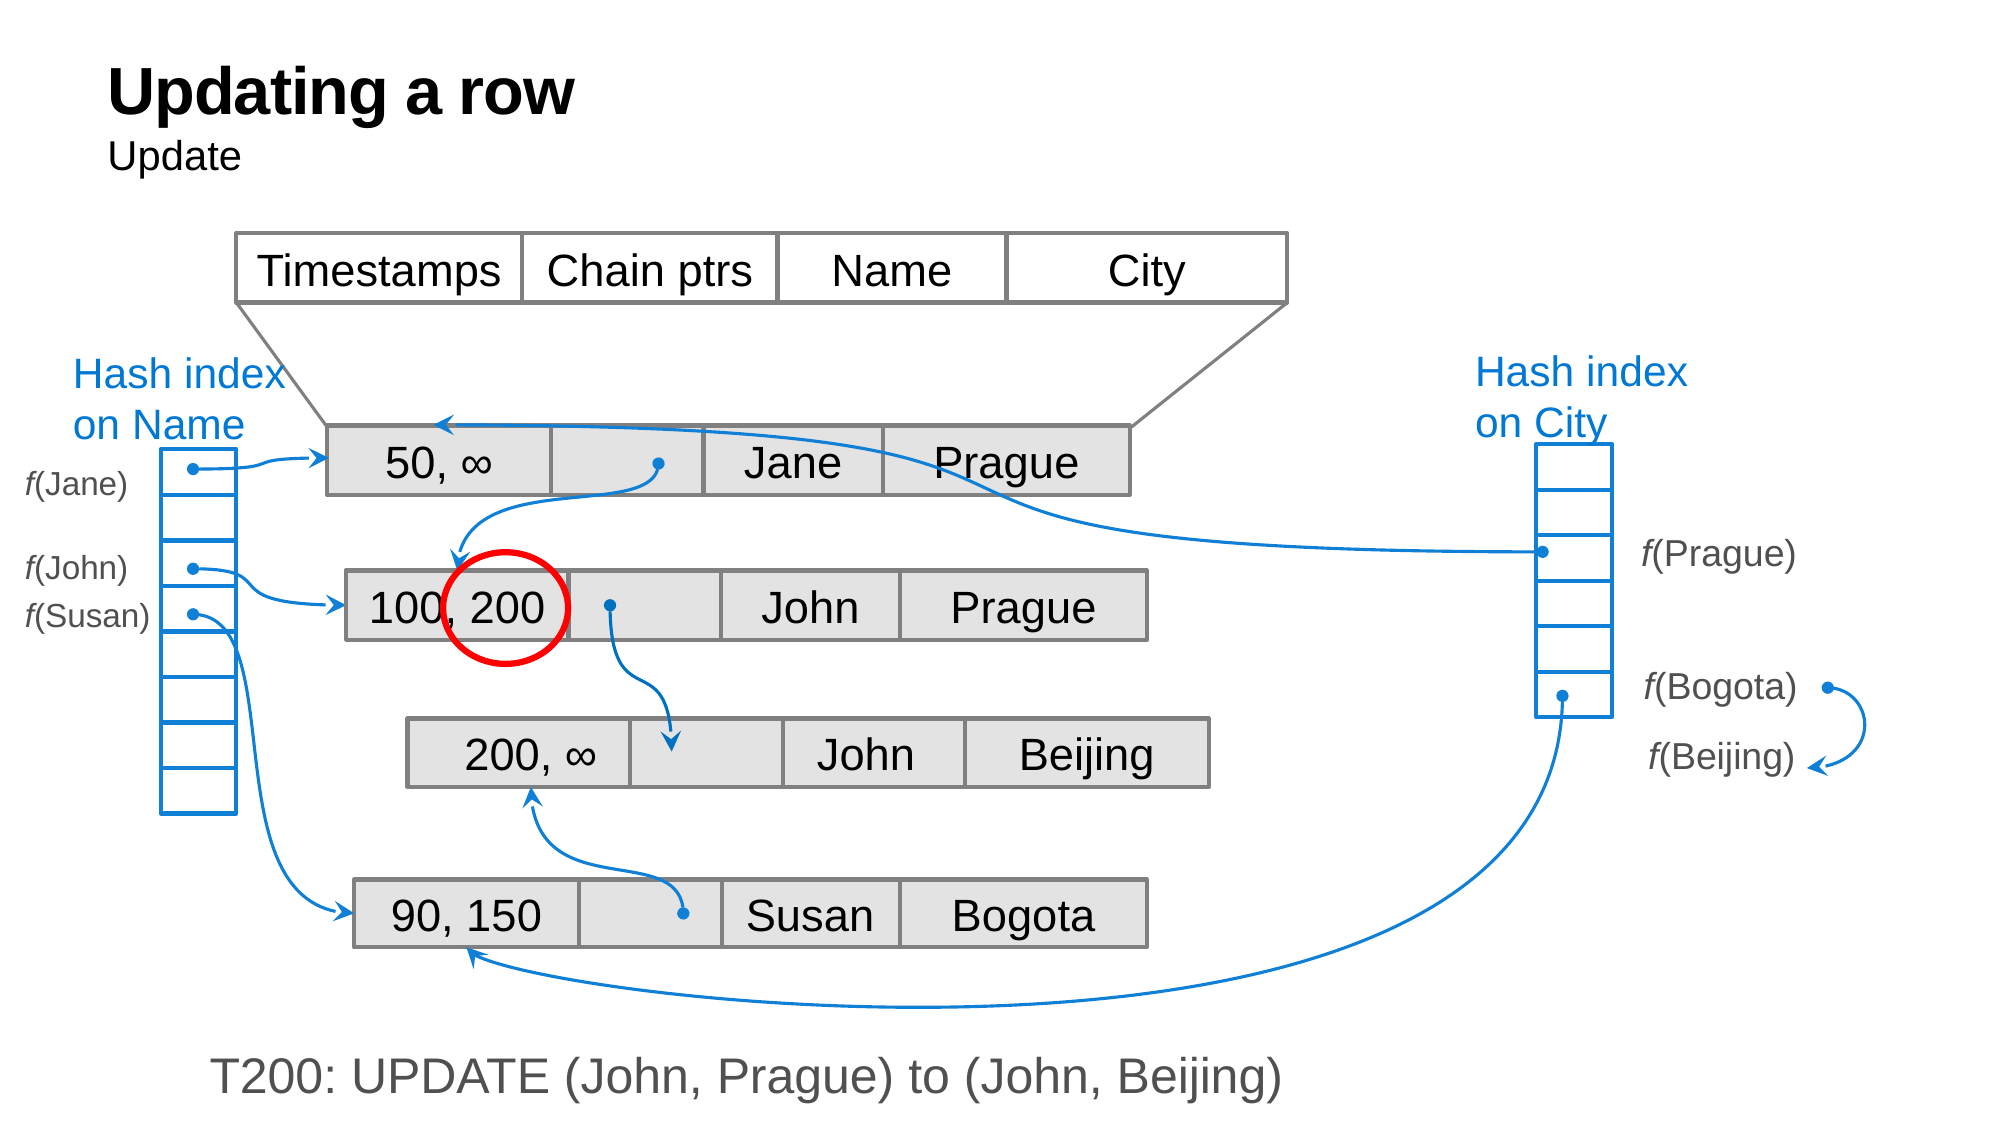

# Updating a row
Update
Timestamps
Chain ptrs
Name
City
Hash index on City

Hash index on Name

Jane
Prague
50, ∞
f(Jane)
f(John)
f(Susan)
f(Prague)

100, ∞

John
Prague
100, 200
f(Bogota)
f(Beijing)
200, ∞

John
Beijing
90, 150

Bogota
Susan
T200: UPDATE (John, Prague) to (John, Beijing)